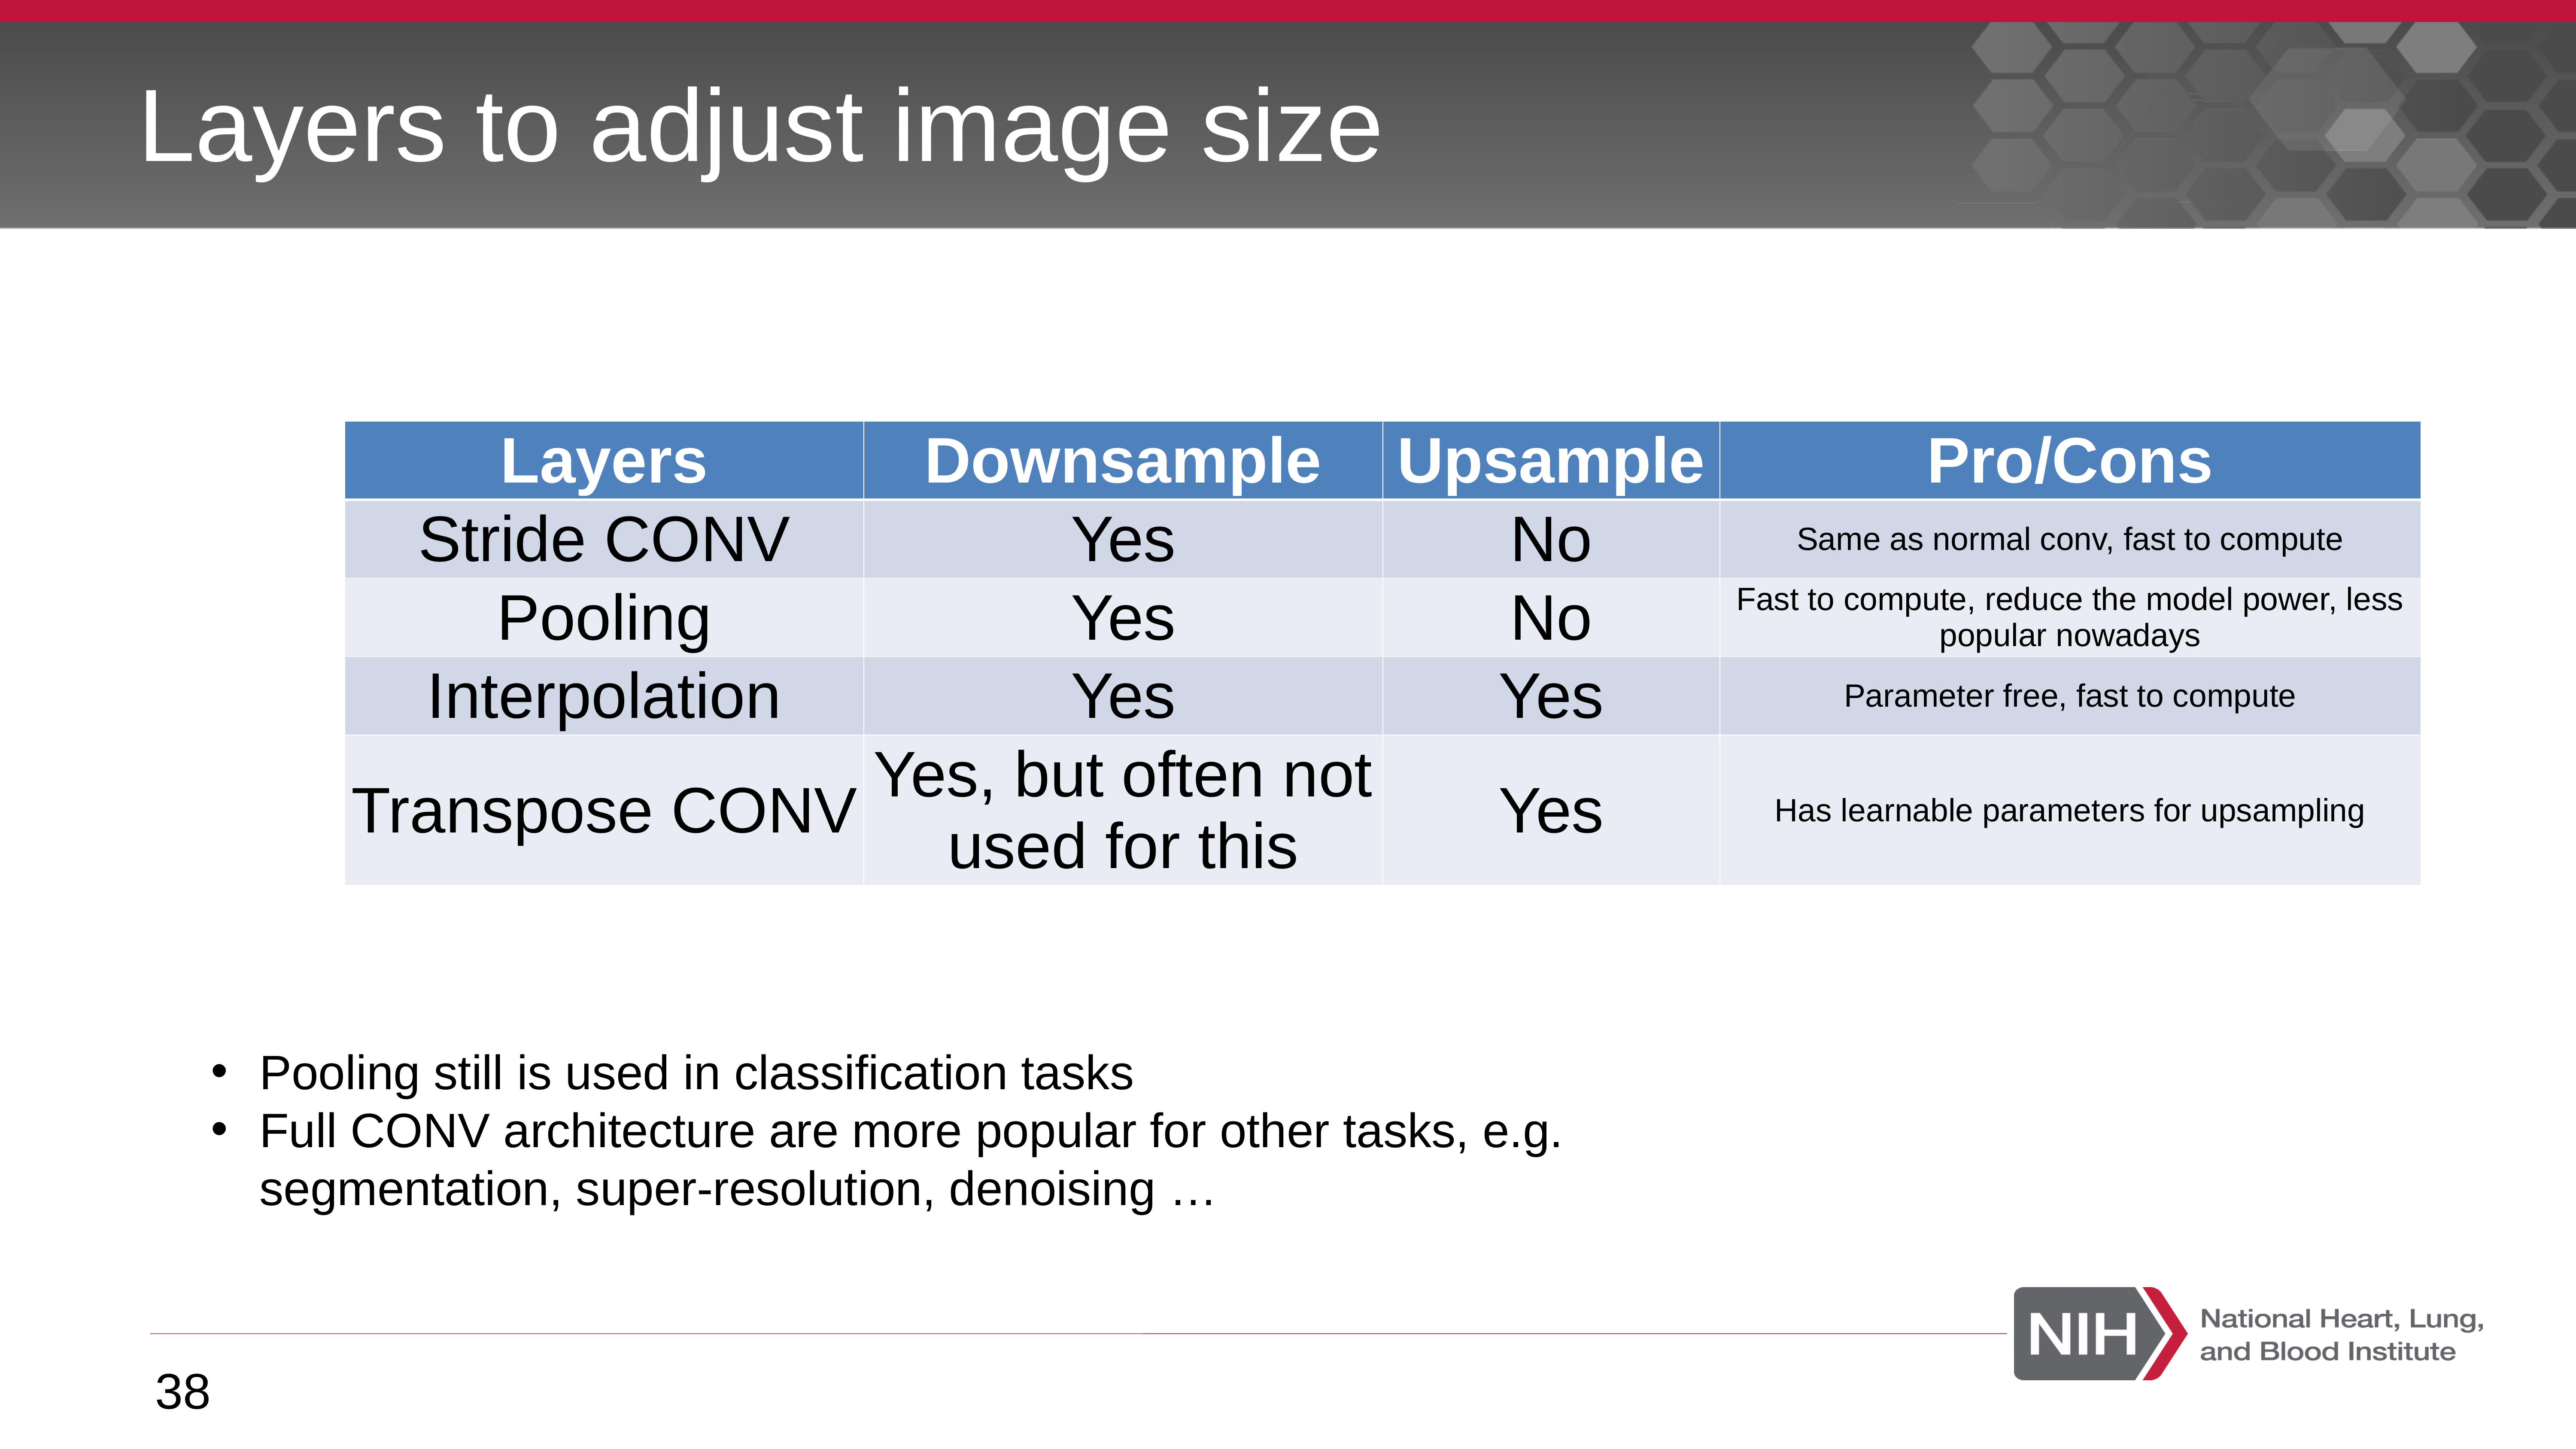

# Layers to adjust image size
| Layers | Downsample | Upsample | Pro/Cons |
| --- | --- | --- | --- |
| Stride CONV | Yes | No | Same as normal conv, fast to compute |
| Pooling | Yes | No | Fast to compute, reduce the model power, less popular nowadays |
| Interpolation | Yes | Yes | Parameter free, fast to compute |
| Transpose CONV | Yes, but often not used for this | Yes | Has learnable parameters for upsampling |
Pooling still is used in classification tasks
Full CONV architecture are more popular for other tasks, e.g. segmentation, super-resolution, denoising …
38